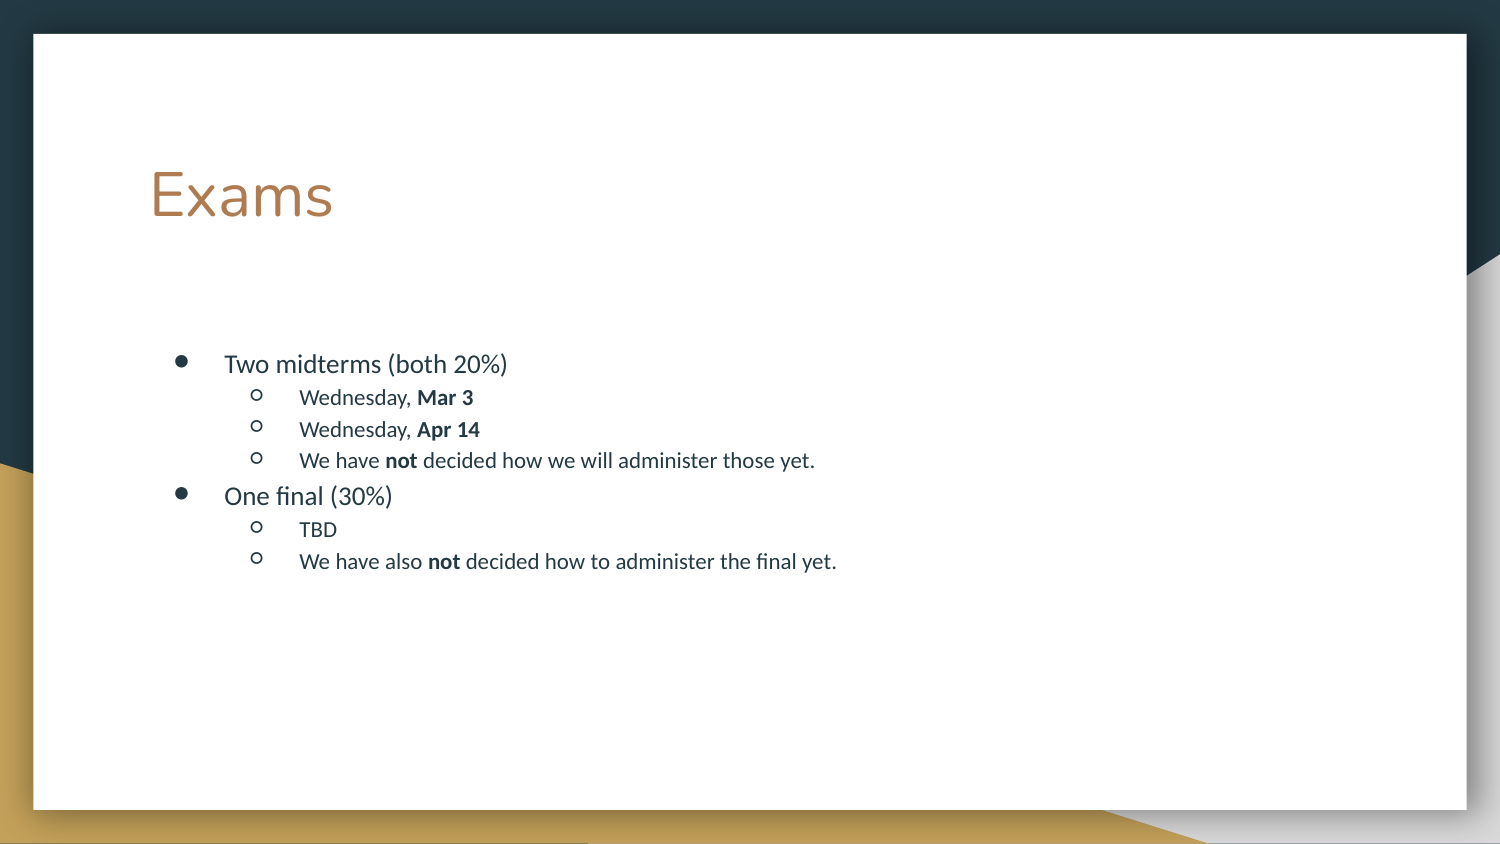

# Exams
Two midterms (both 20%)
Wednesday, Mar 3
Wednesday, Apr 14
We have not decided how we will administer those yet.
One final (30%)
TBD
We have also not decided how to administer the final yet.